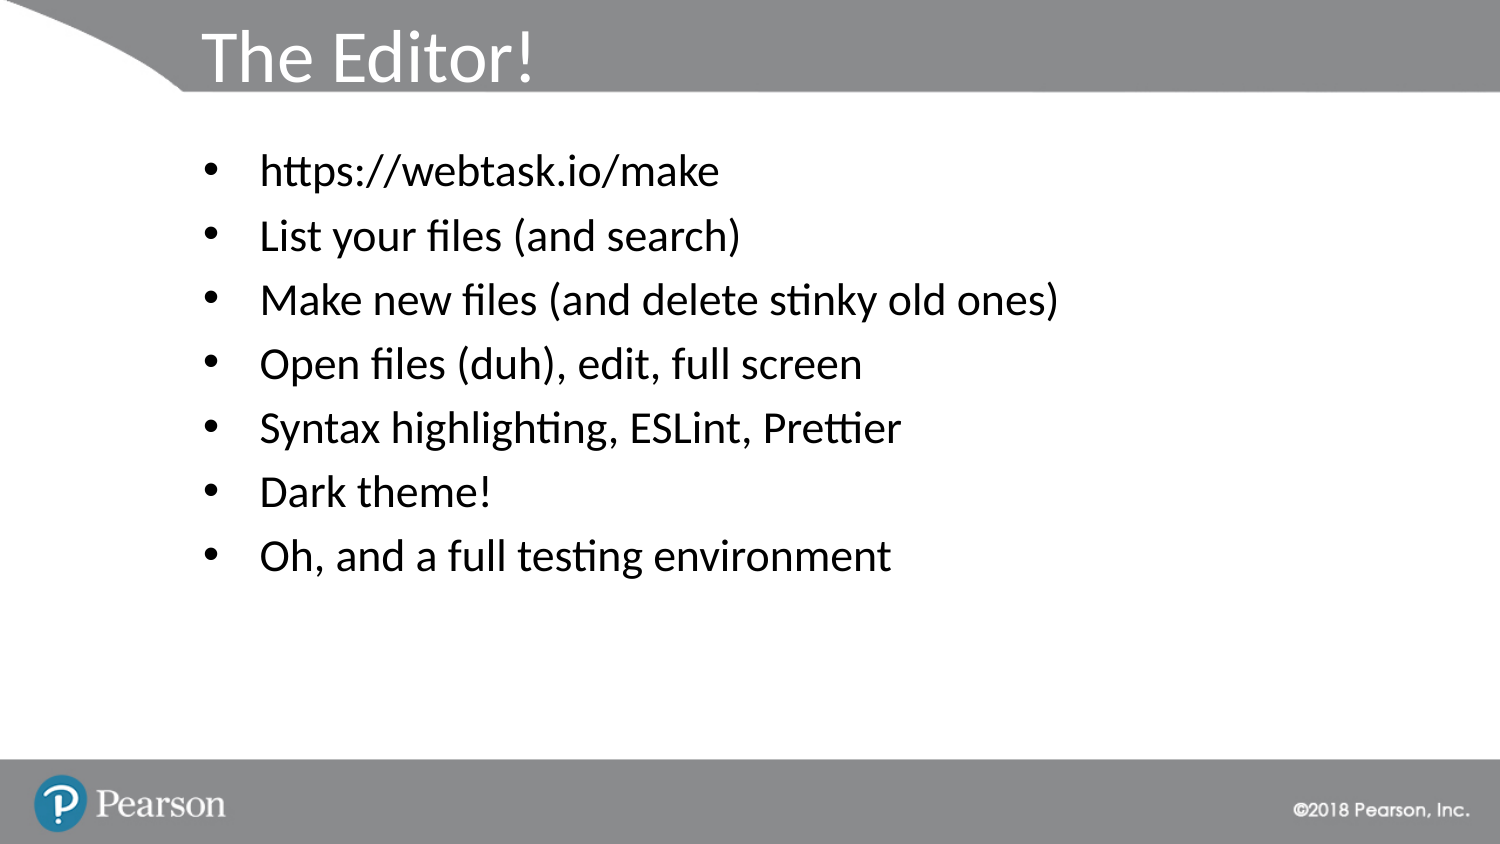

# The Editor!
https://webtask.io/make
List your files (and search)
Make new files (and delete stinky old ones)
Open files (duh), edit, full screen
Syntax highlighting, ESLint, Prettier
Dark theme!
Oh, and a full testing environment